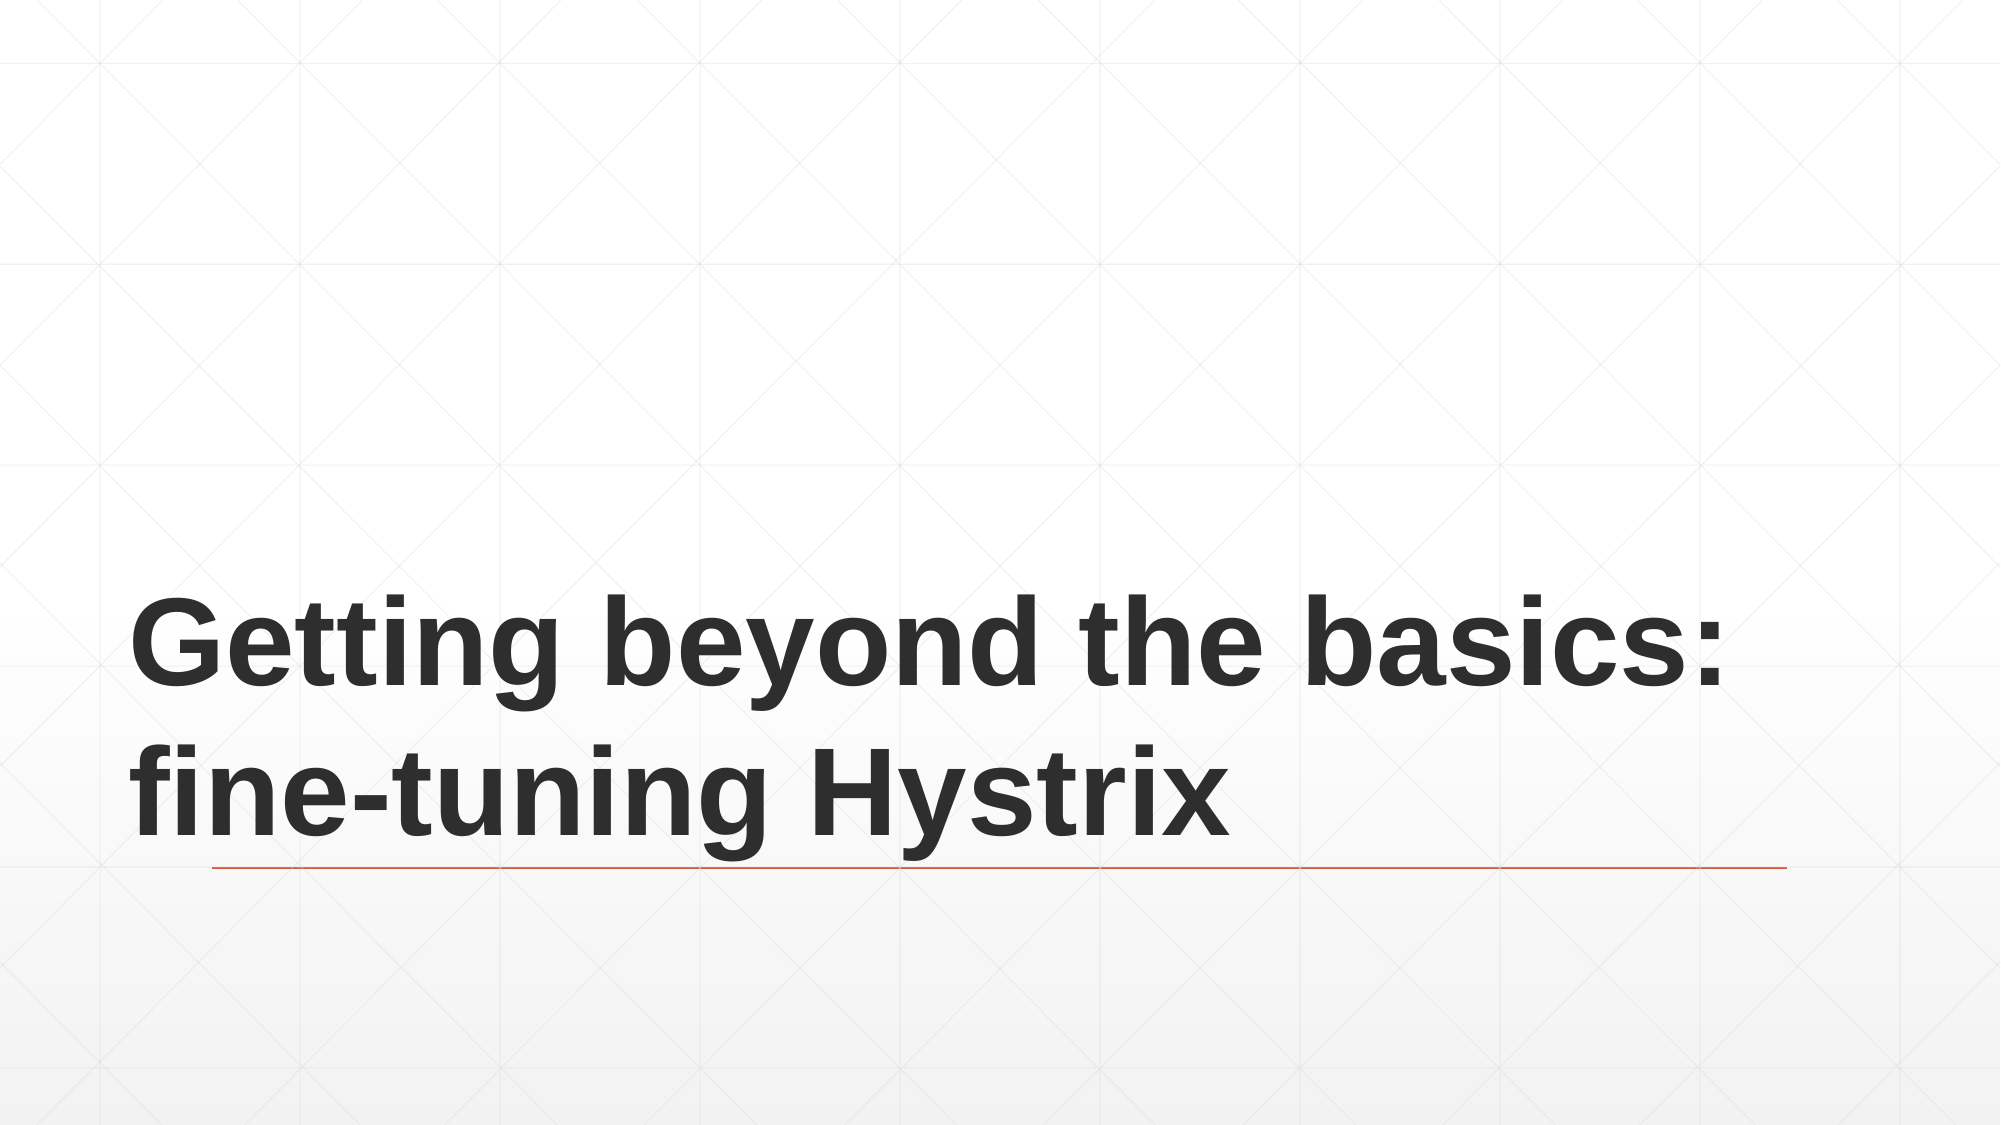

# Getting beyond the basics: fine-tuning Hystrix